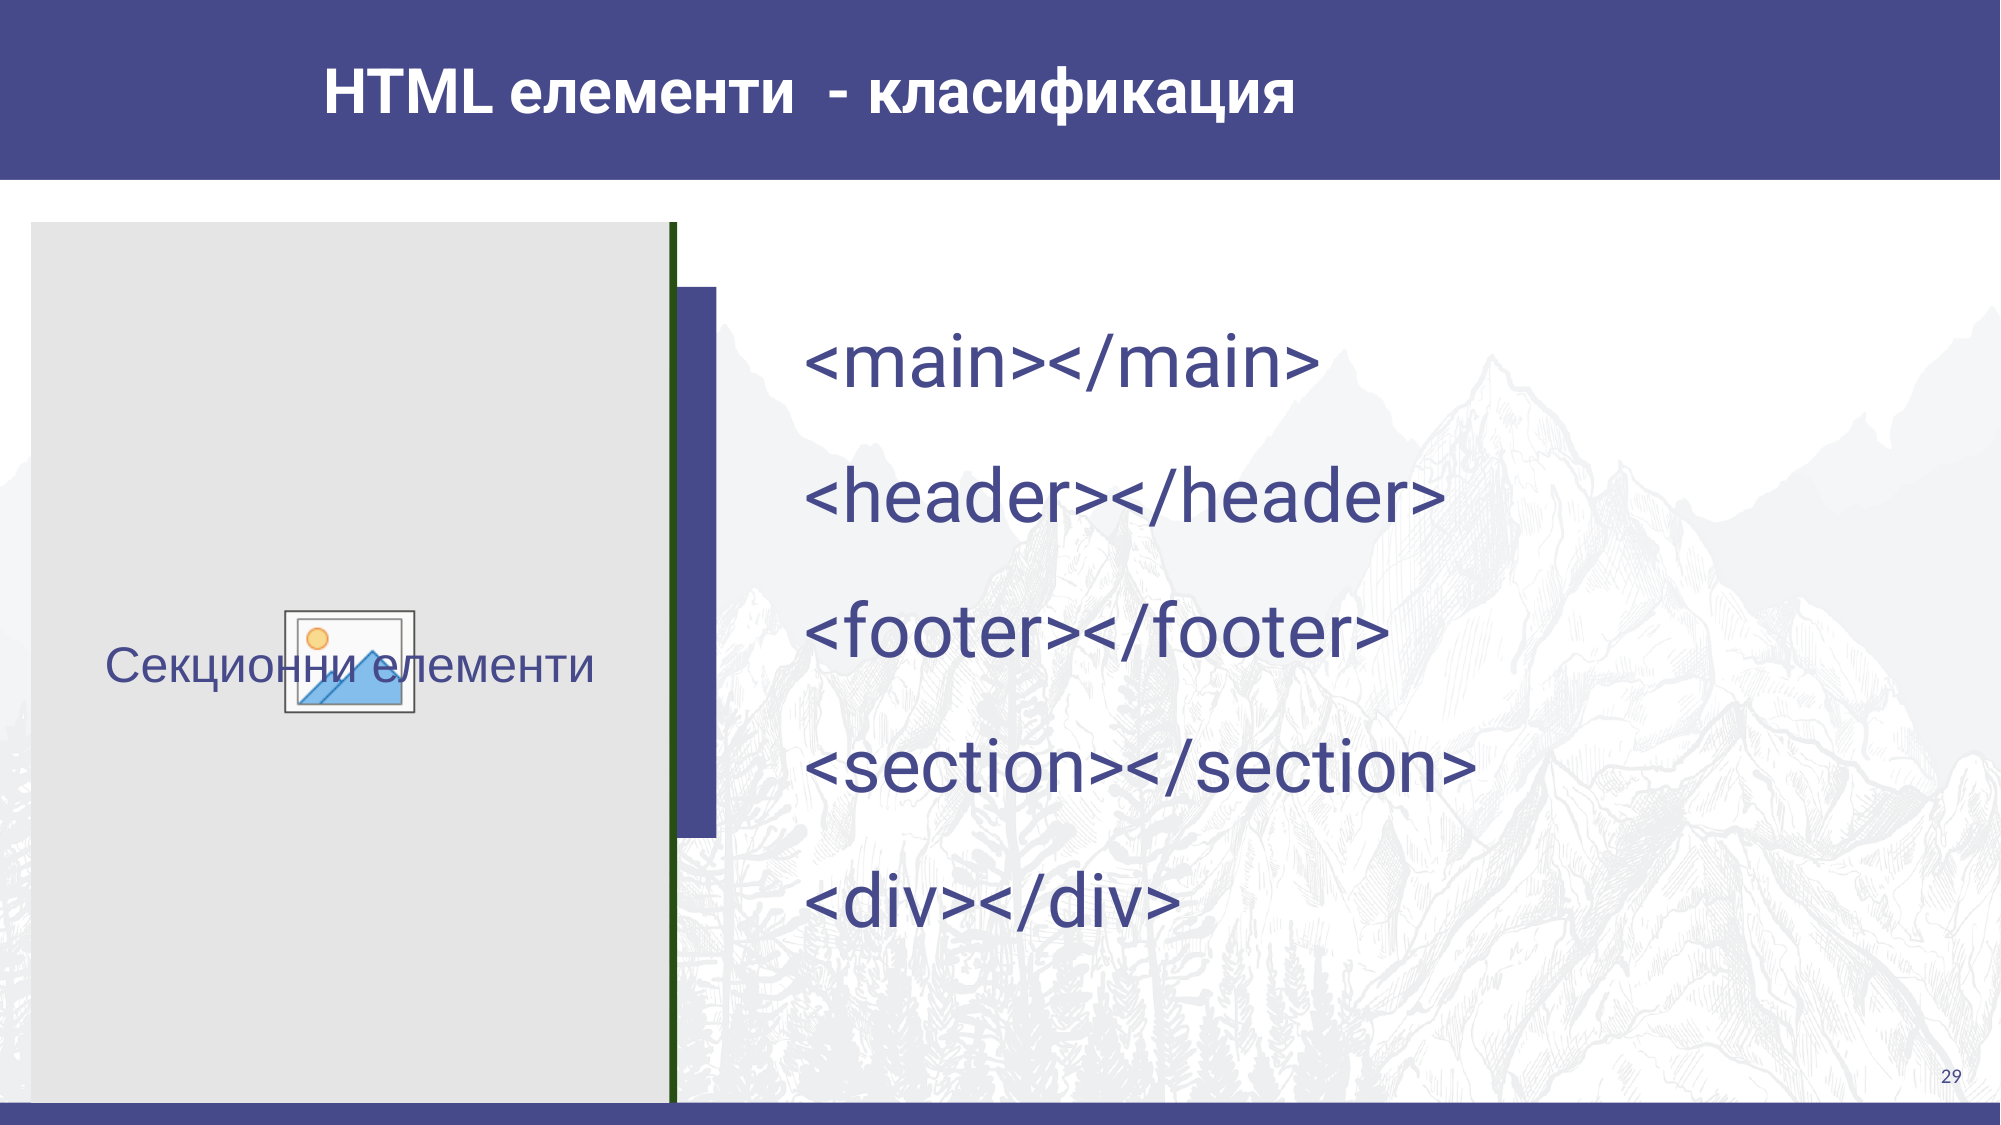

# HTML елементи  - класификация

<main></main>
<header></header>
<footer></footer>
<section></section>
<div></div>

Секционни елементи
29